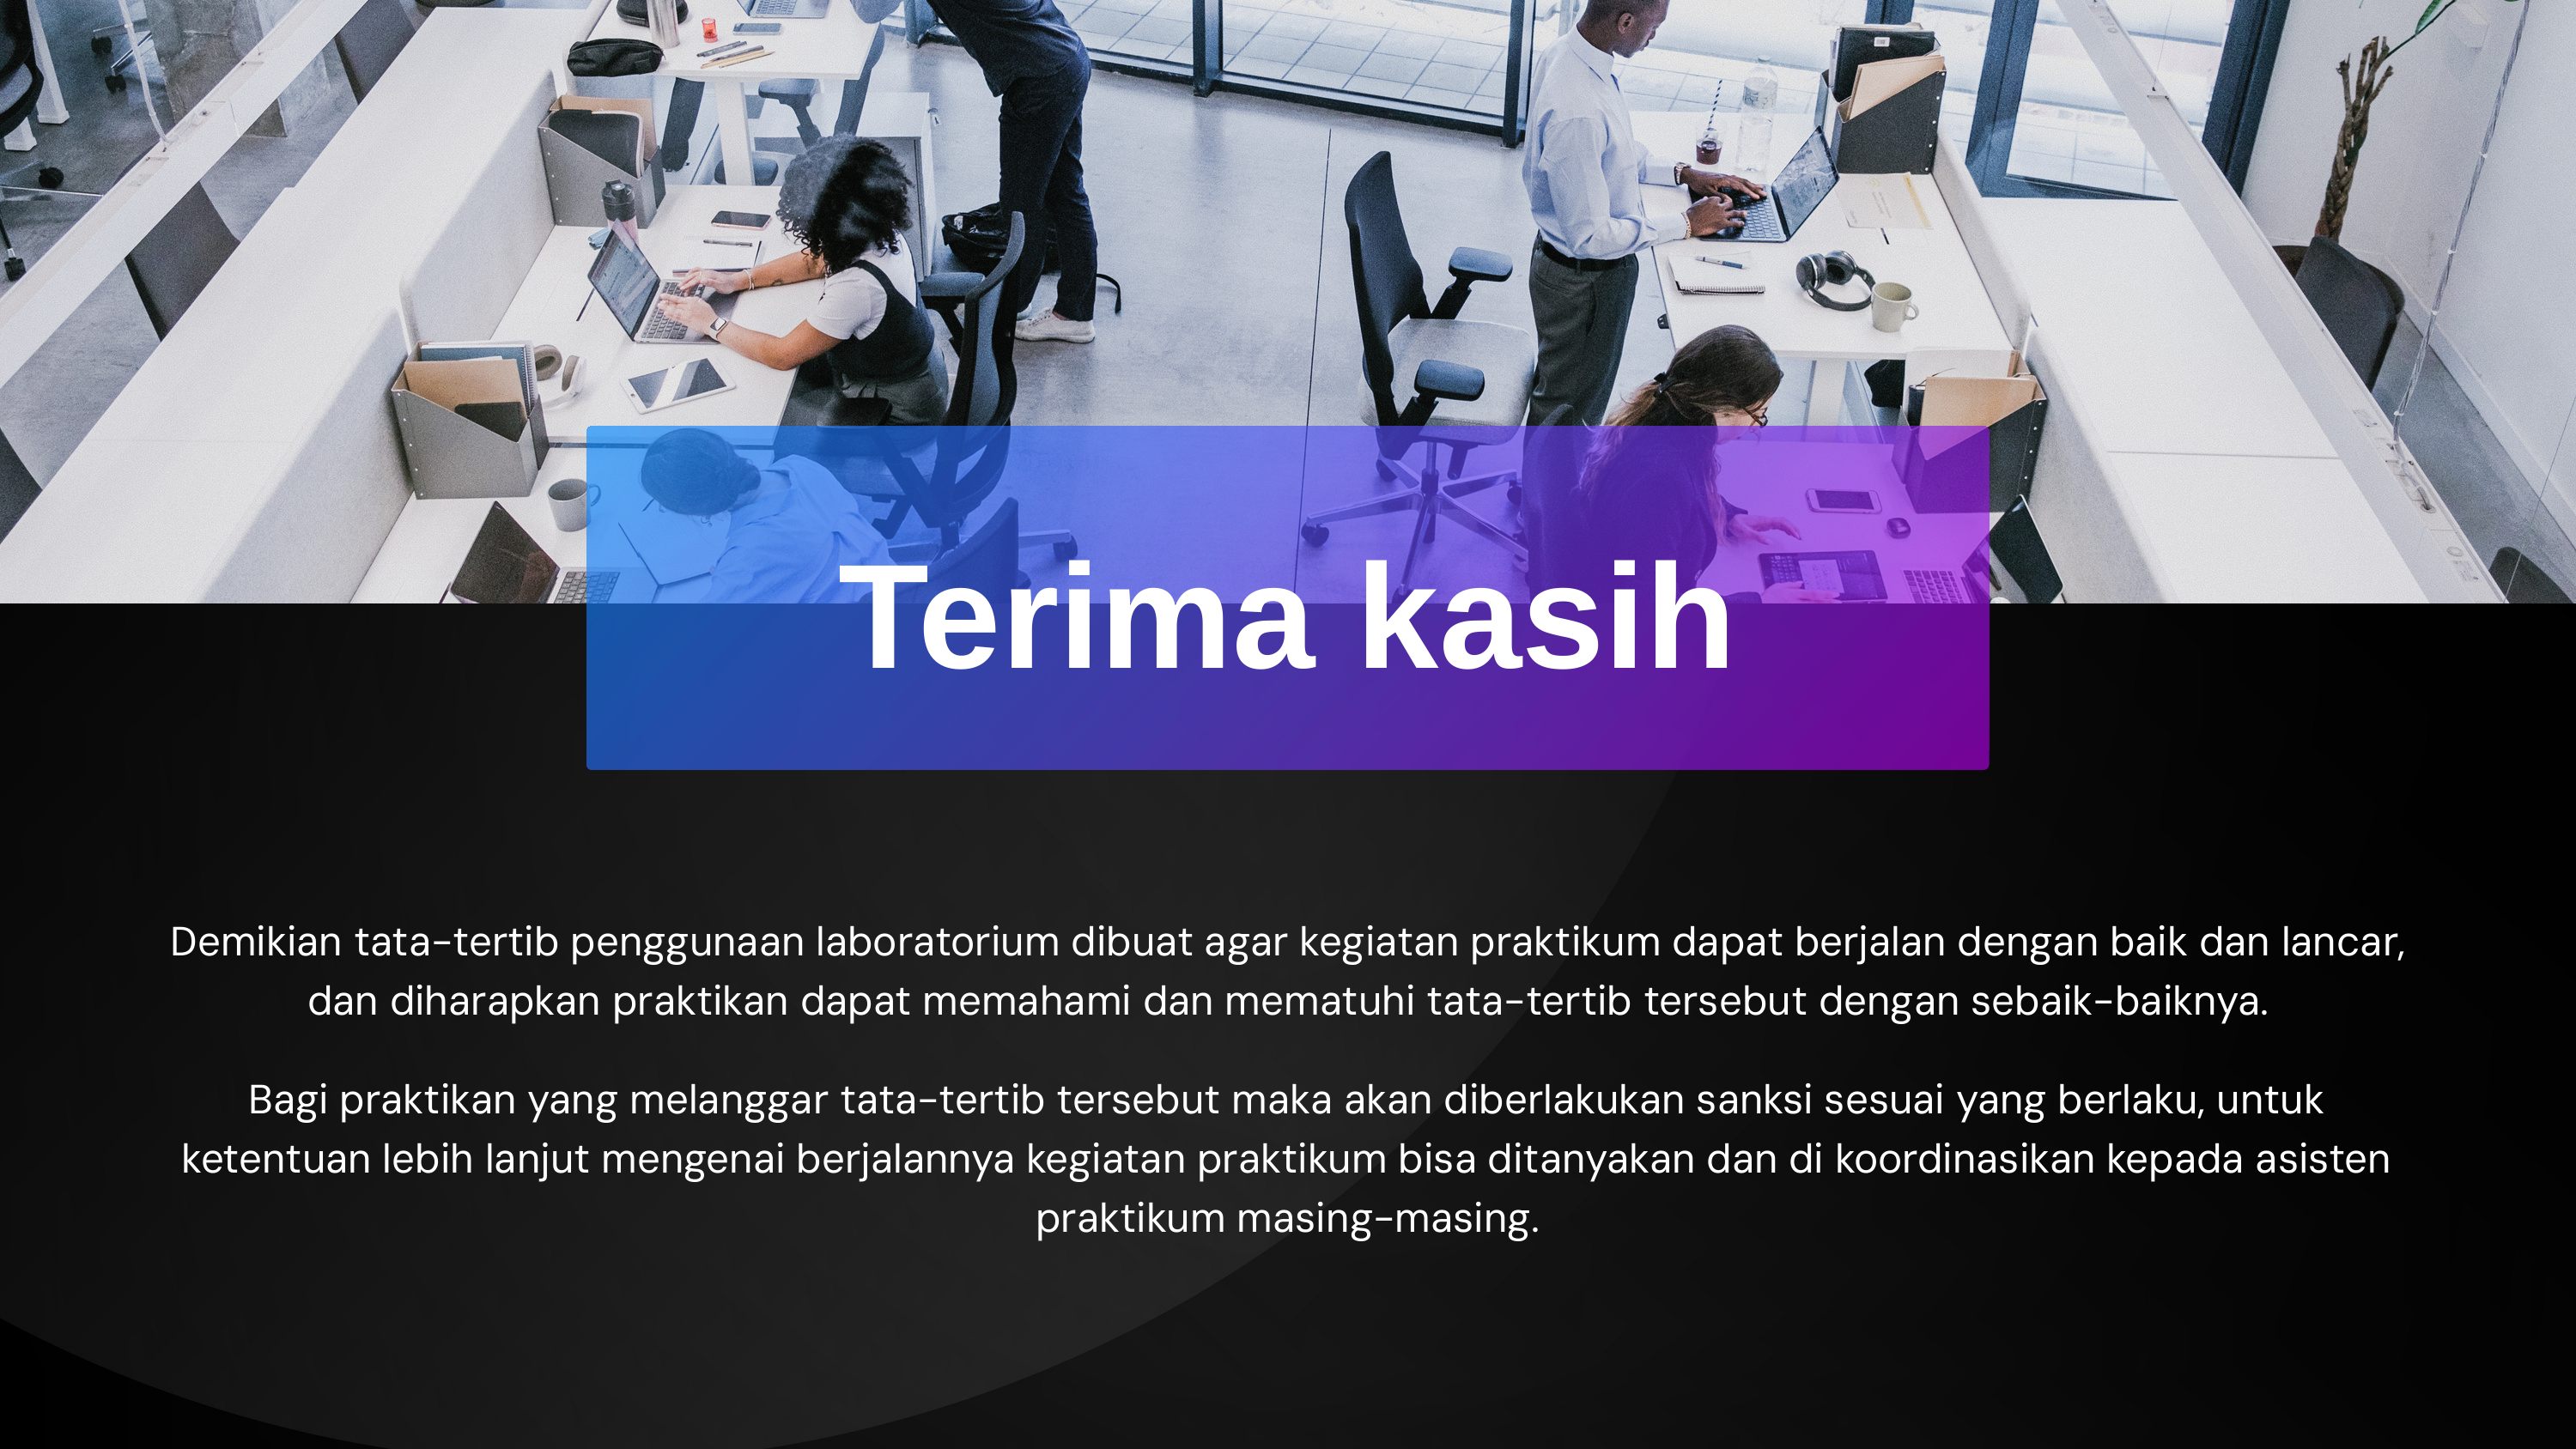

Terima kasih
Demikian tata-tertib penggunaan laboratorium dibuat agar kegiatan praktikum dapat berjalan dengan baik dan lancar, dan diharapkan praktikan dapat memahami dan mematuhi tata-tertib tersebut dengan sebaik-baiknya.
Bagi praktikan yang melanggar tata-tertib tersebut maka akan diberlakukan sanksi sesuai yang berlaku, untuk ketentuan lebih lanjut mengenai berjalannya kegiatan praktikum bisa ditanyakan dan di koordinasikan kepada asisten praktikum masing-masing.